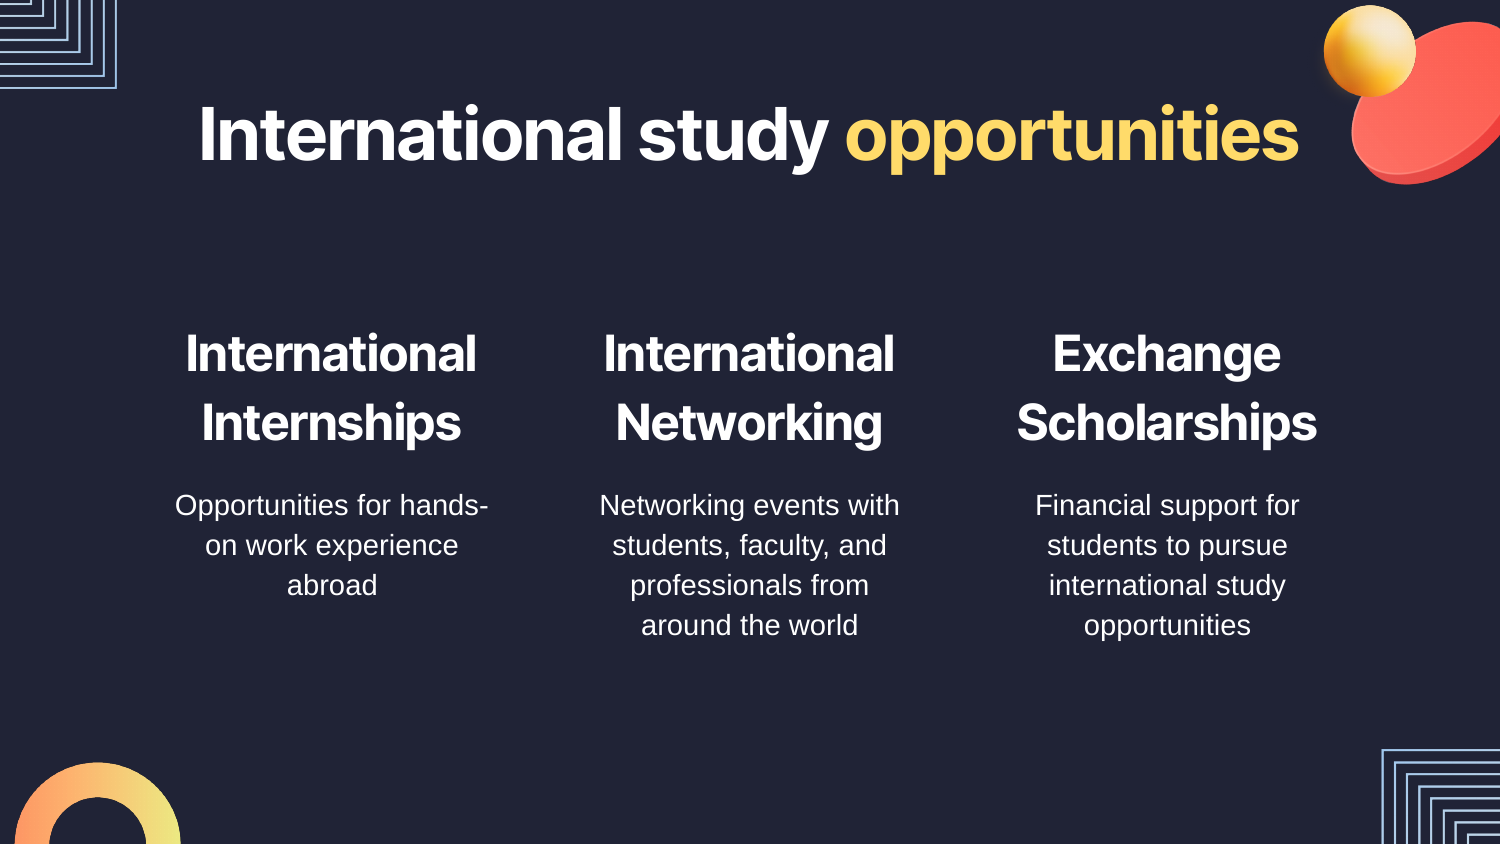

# International study opportunities
International Internships
International Networking
Exchange Scholarships
Opportunities for hands-on work experience abroad
Networking events with students, faculty, and professionals from around the world
Financial support for students to pursue international study opportunities